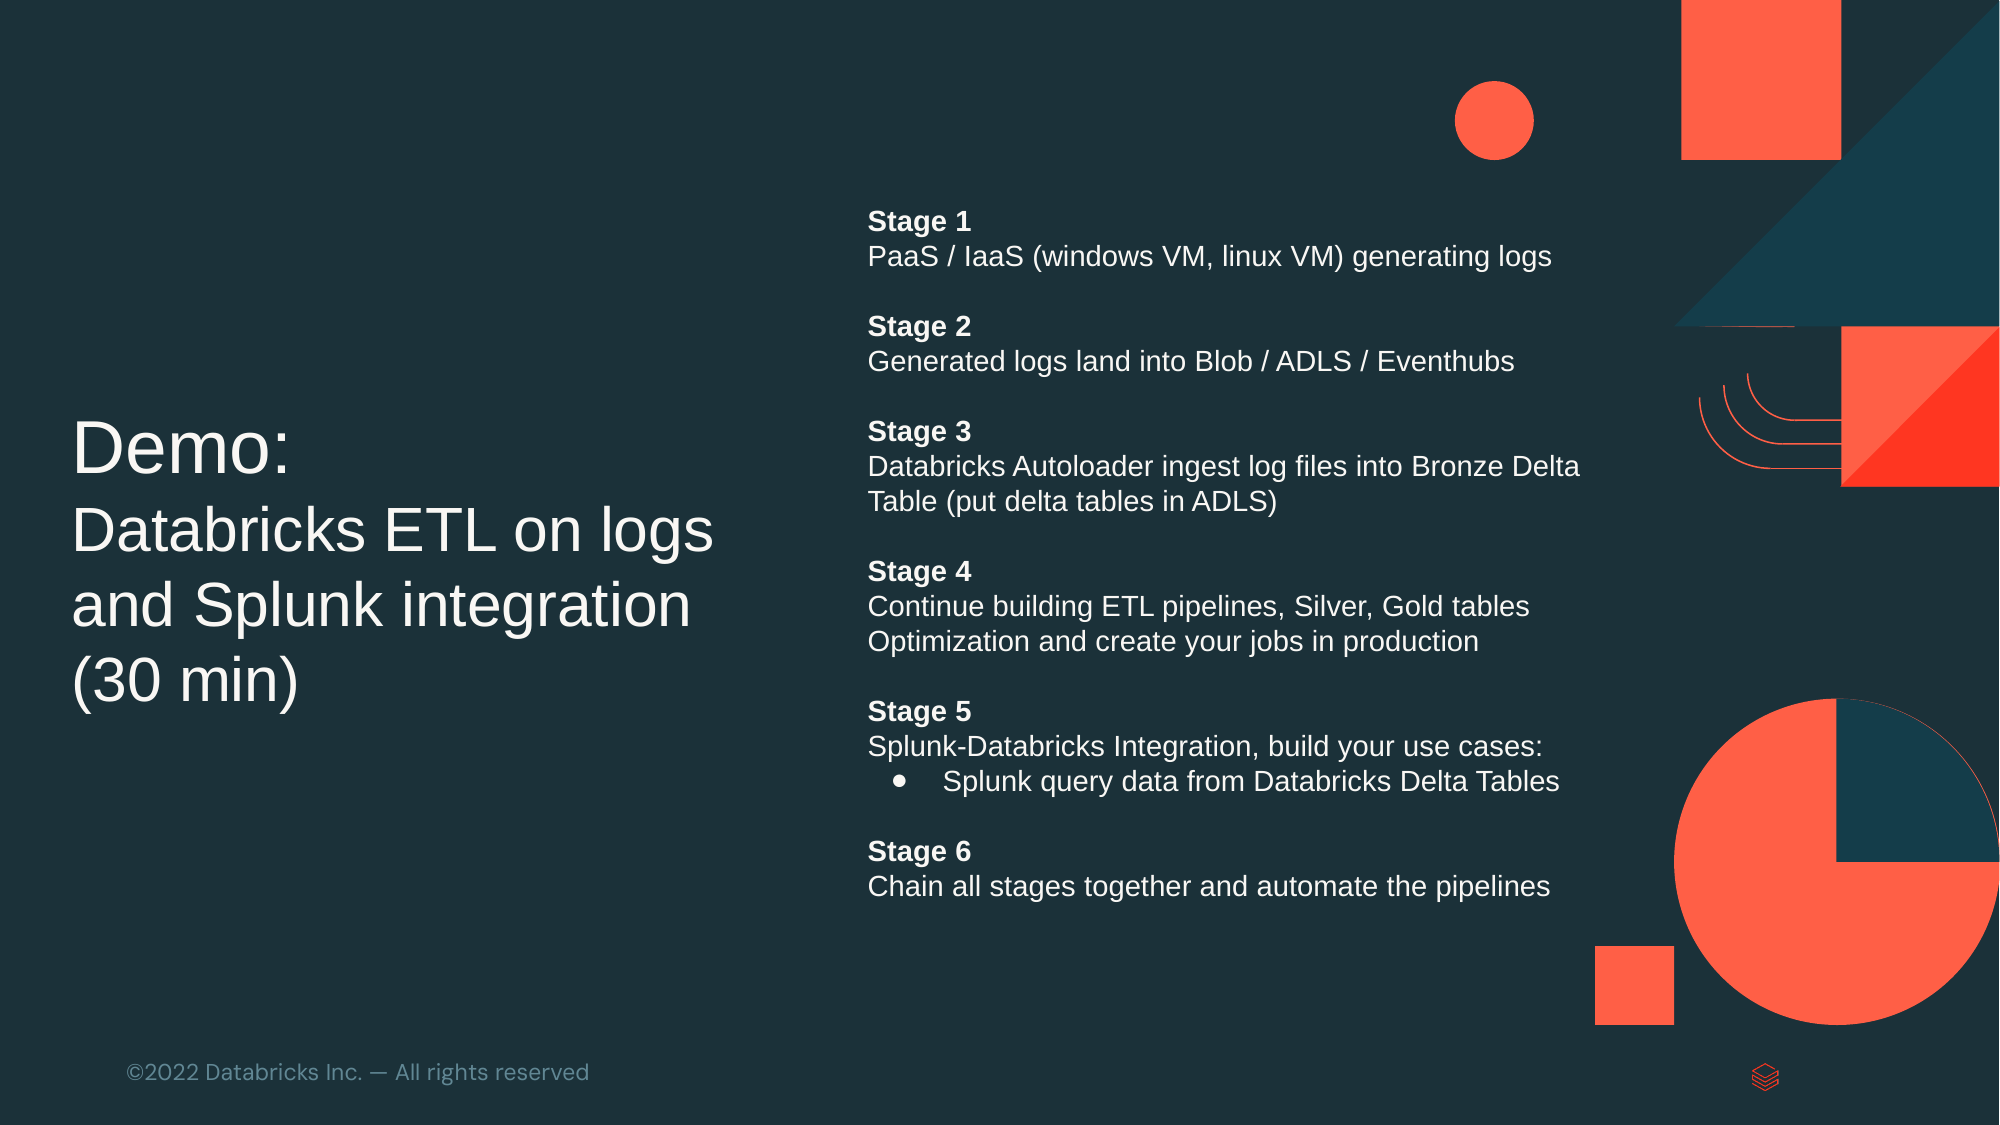

Stage 1
PaaS / IaaS (windows VM, linux VM) generating logs

Stage 2
Generated logs land into Blob / ADLS / Eventhubs

Stage 3
Databricks Autoloader ingest log files into Bronze Delta Table (put delta tables in ADLS)

Stage 4
Continue building ETL pipelines, Silver, Gold tables
Optimization and create your jobs in production

Stage 5
Splunk-Databricks Integration, build your use cases:
Splunk query data from Databricks Delta Tables

Stage 6
Chain all stages together and automate the pipelines
# Demo:
Databricks ETL on logs and Splunk integration
(30 min)